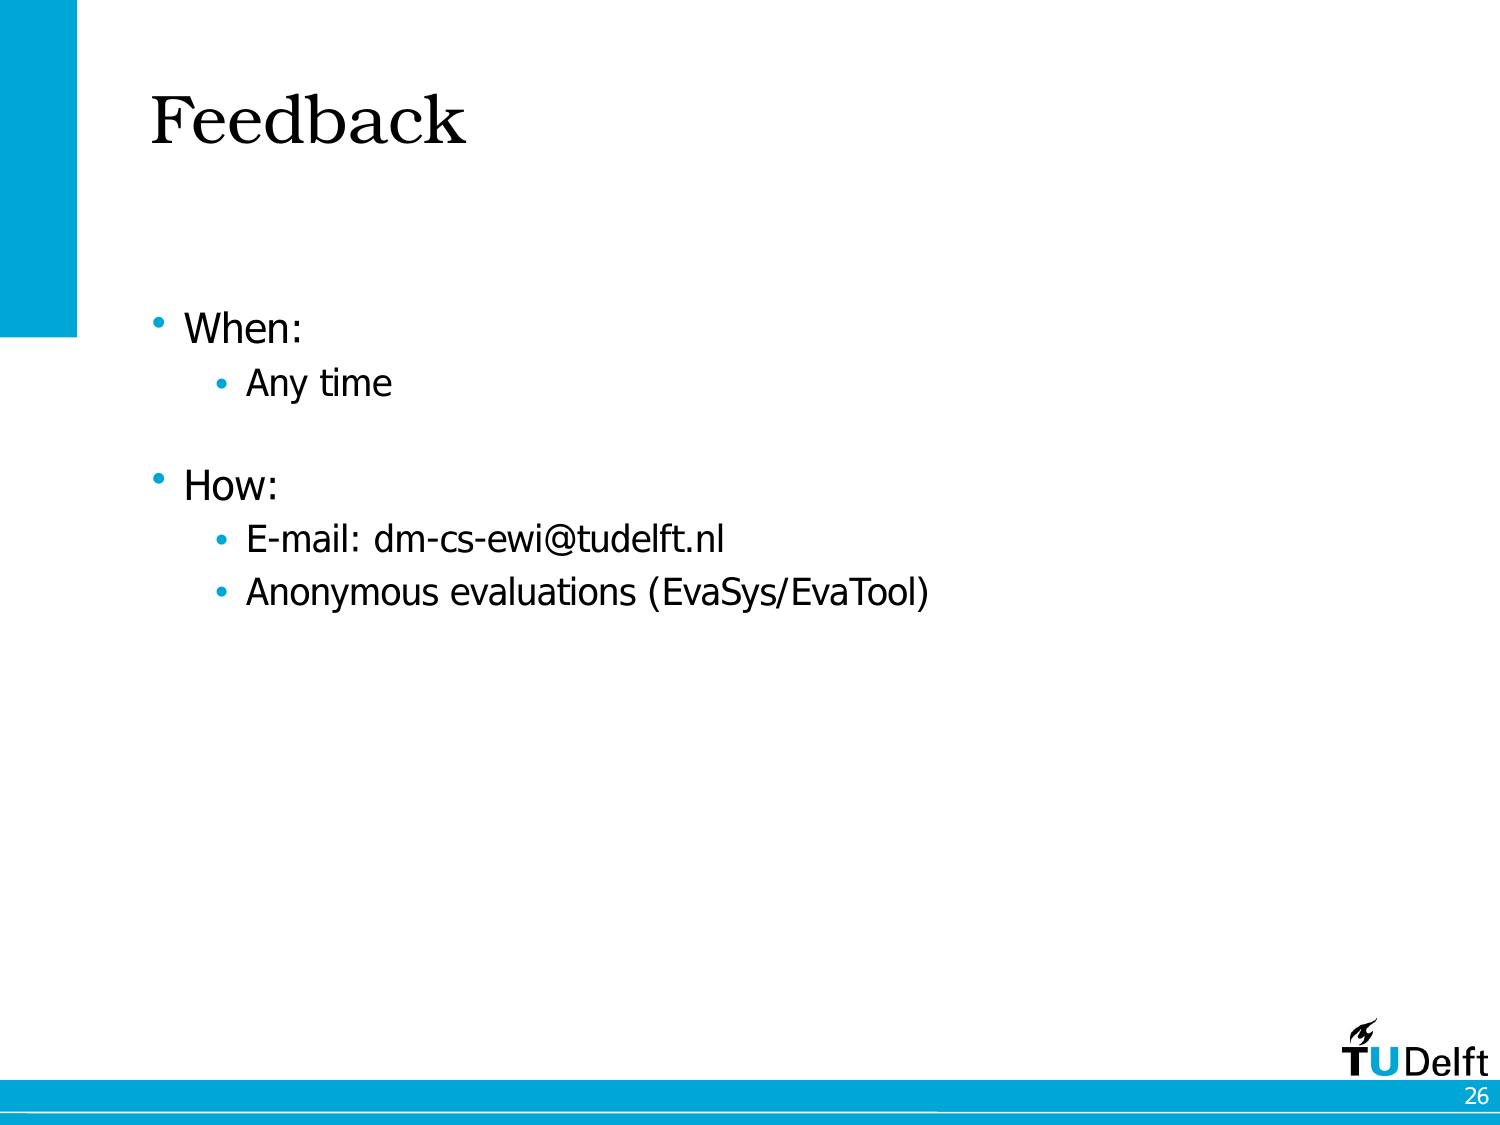

# Feedback
When:
Any time

How:
E-mail: dm-cs-ewi@tudelft.nl
Anonymous evaluations (EvaSys/EvaTool)